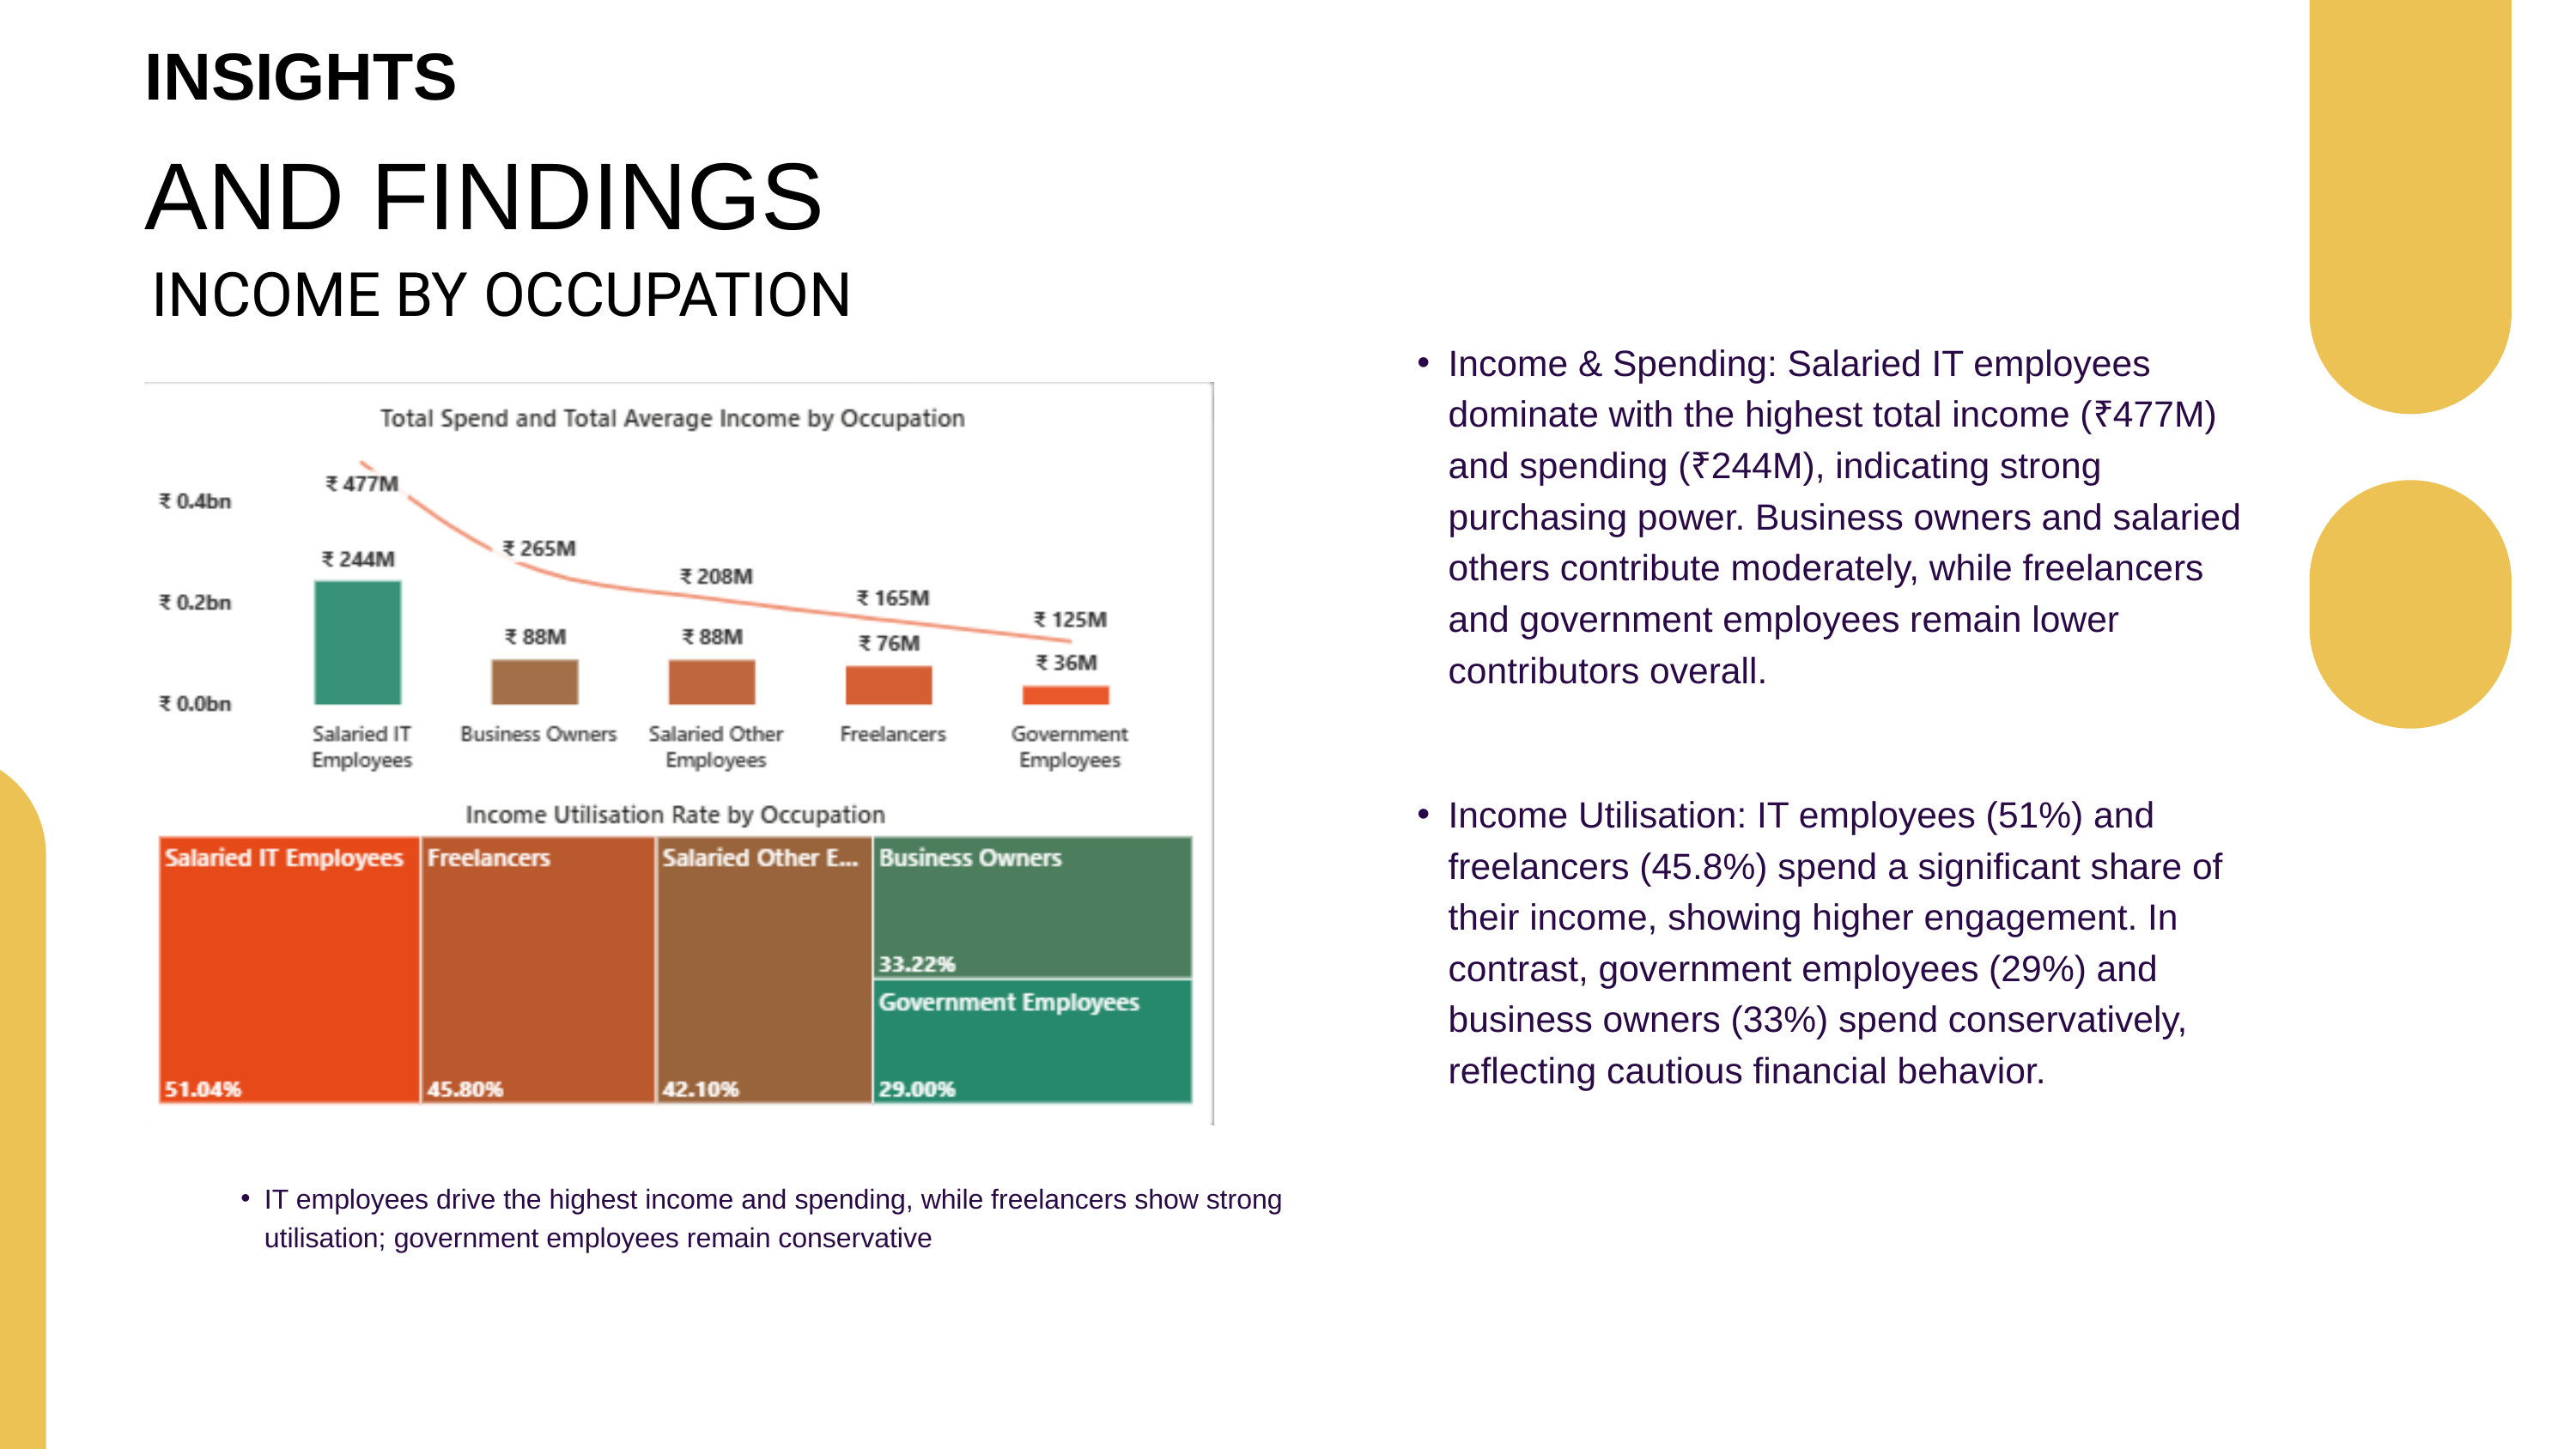

INSIGHTS
AND FINDINGS
INCOME BY OCCUPATION
Income & Spending: Salaried IT employees dominate with the highest total income (₹477M) and spending (₹244M), indicating strong purchasing power. Business owners and salaried others contribute moderately, while freelancers and government employees remain lower contributors overall.

Income Utilisation: IT employees (51%) and freelancers (45.8%) spend a significant share of their income, showing higher engagement. In contrast, government employees (29%) and business owners (33%) spend conservatively, reflecting cautious financial behavior.
IT employees drive the highest income and spending, while freelancers show strong utilisation; government employees remain conservative